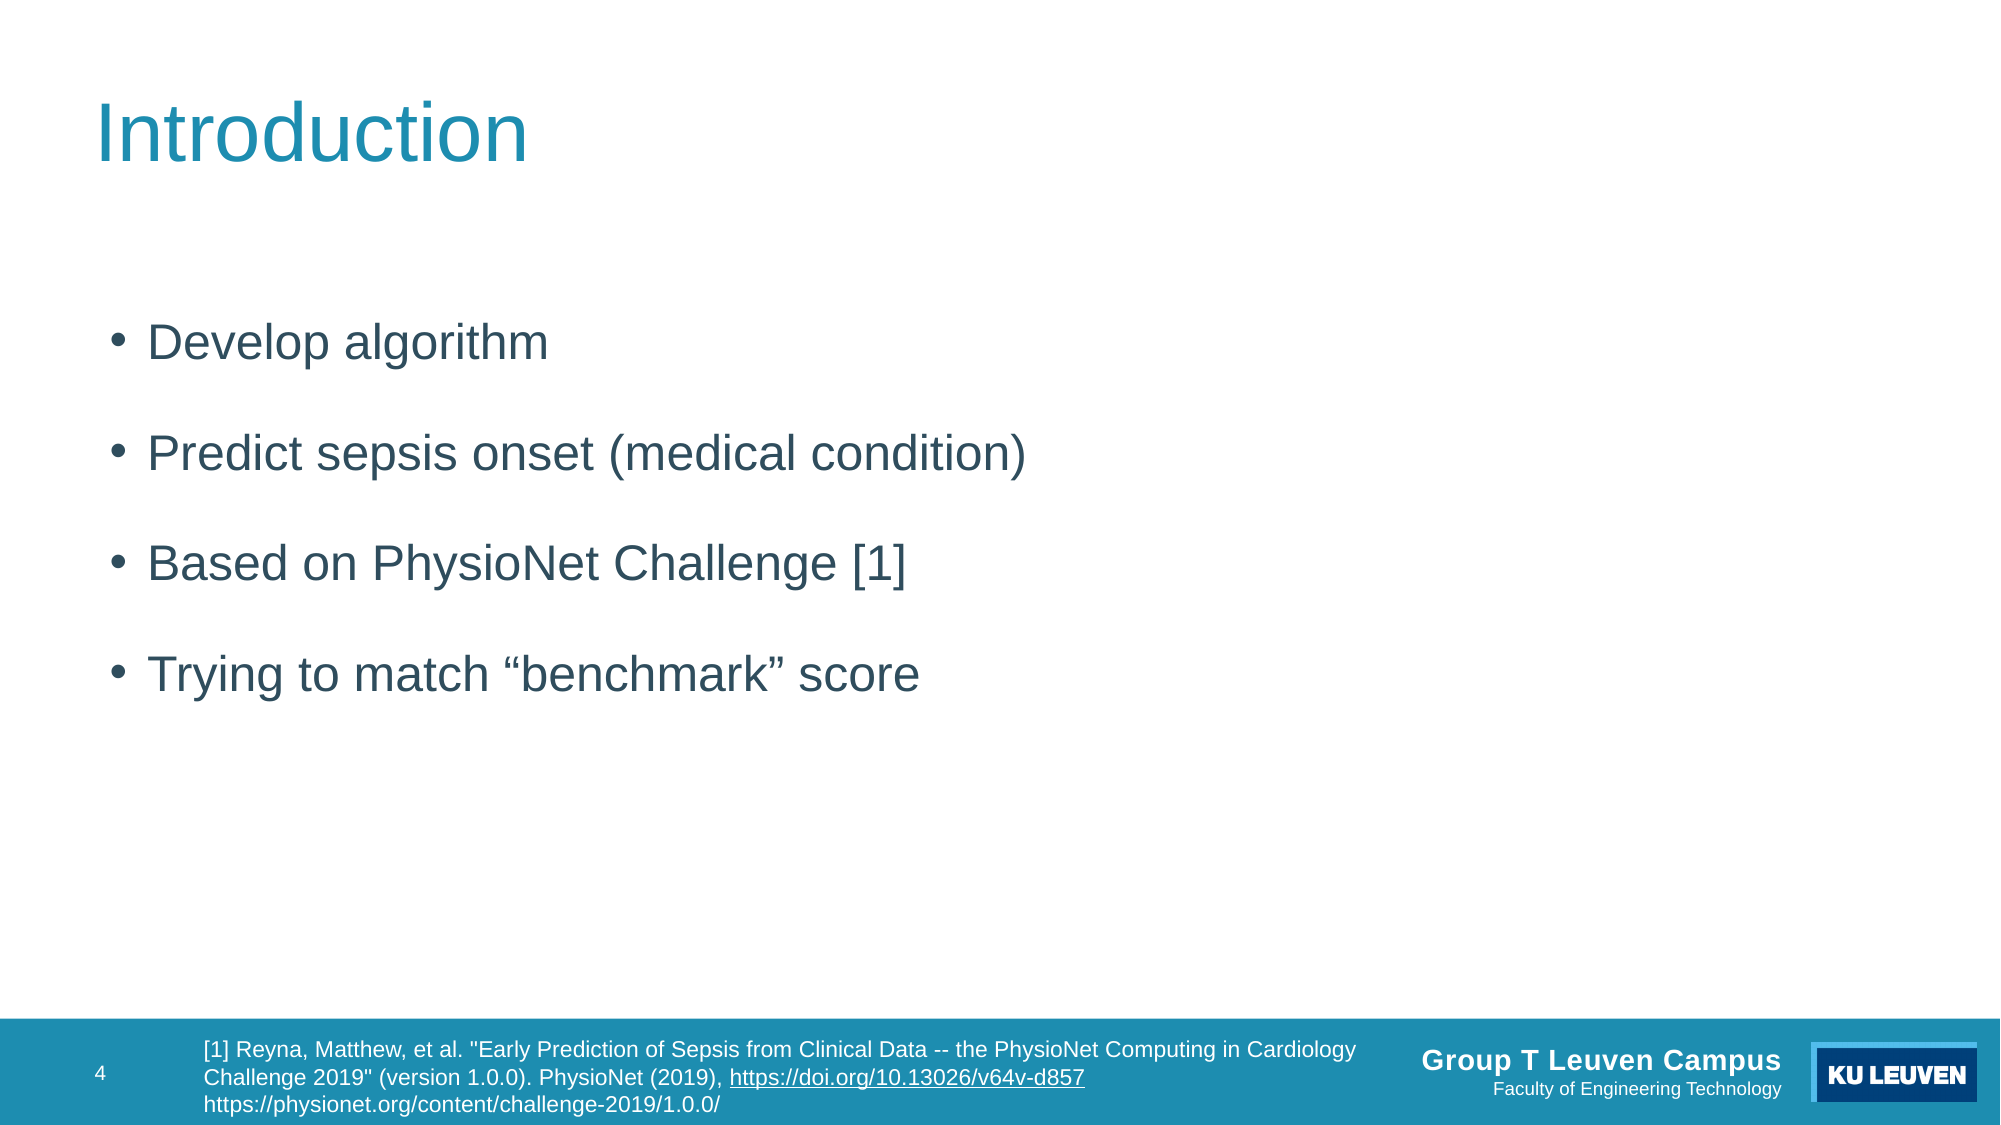

# Introduction
Develop algorithm
Predict sepsis onset (medical condition)
Based on PhysioNet Challenge [1]
Trying to match “benchmark” score
4
[1] Reyna, Matthew, et al. "Early Prediction of Sepsis from Clinical Data -- the PhysioNet Computing in Cardiology Challenge 2019" (version 1.0.0). PhysioNet (2019), https://doi.org/10.13026/v64v-d857  https://physionet.org/content/challenge-2019/1.0.0/